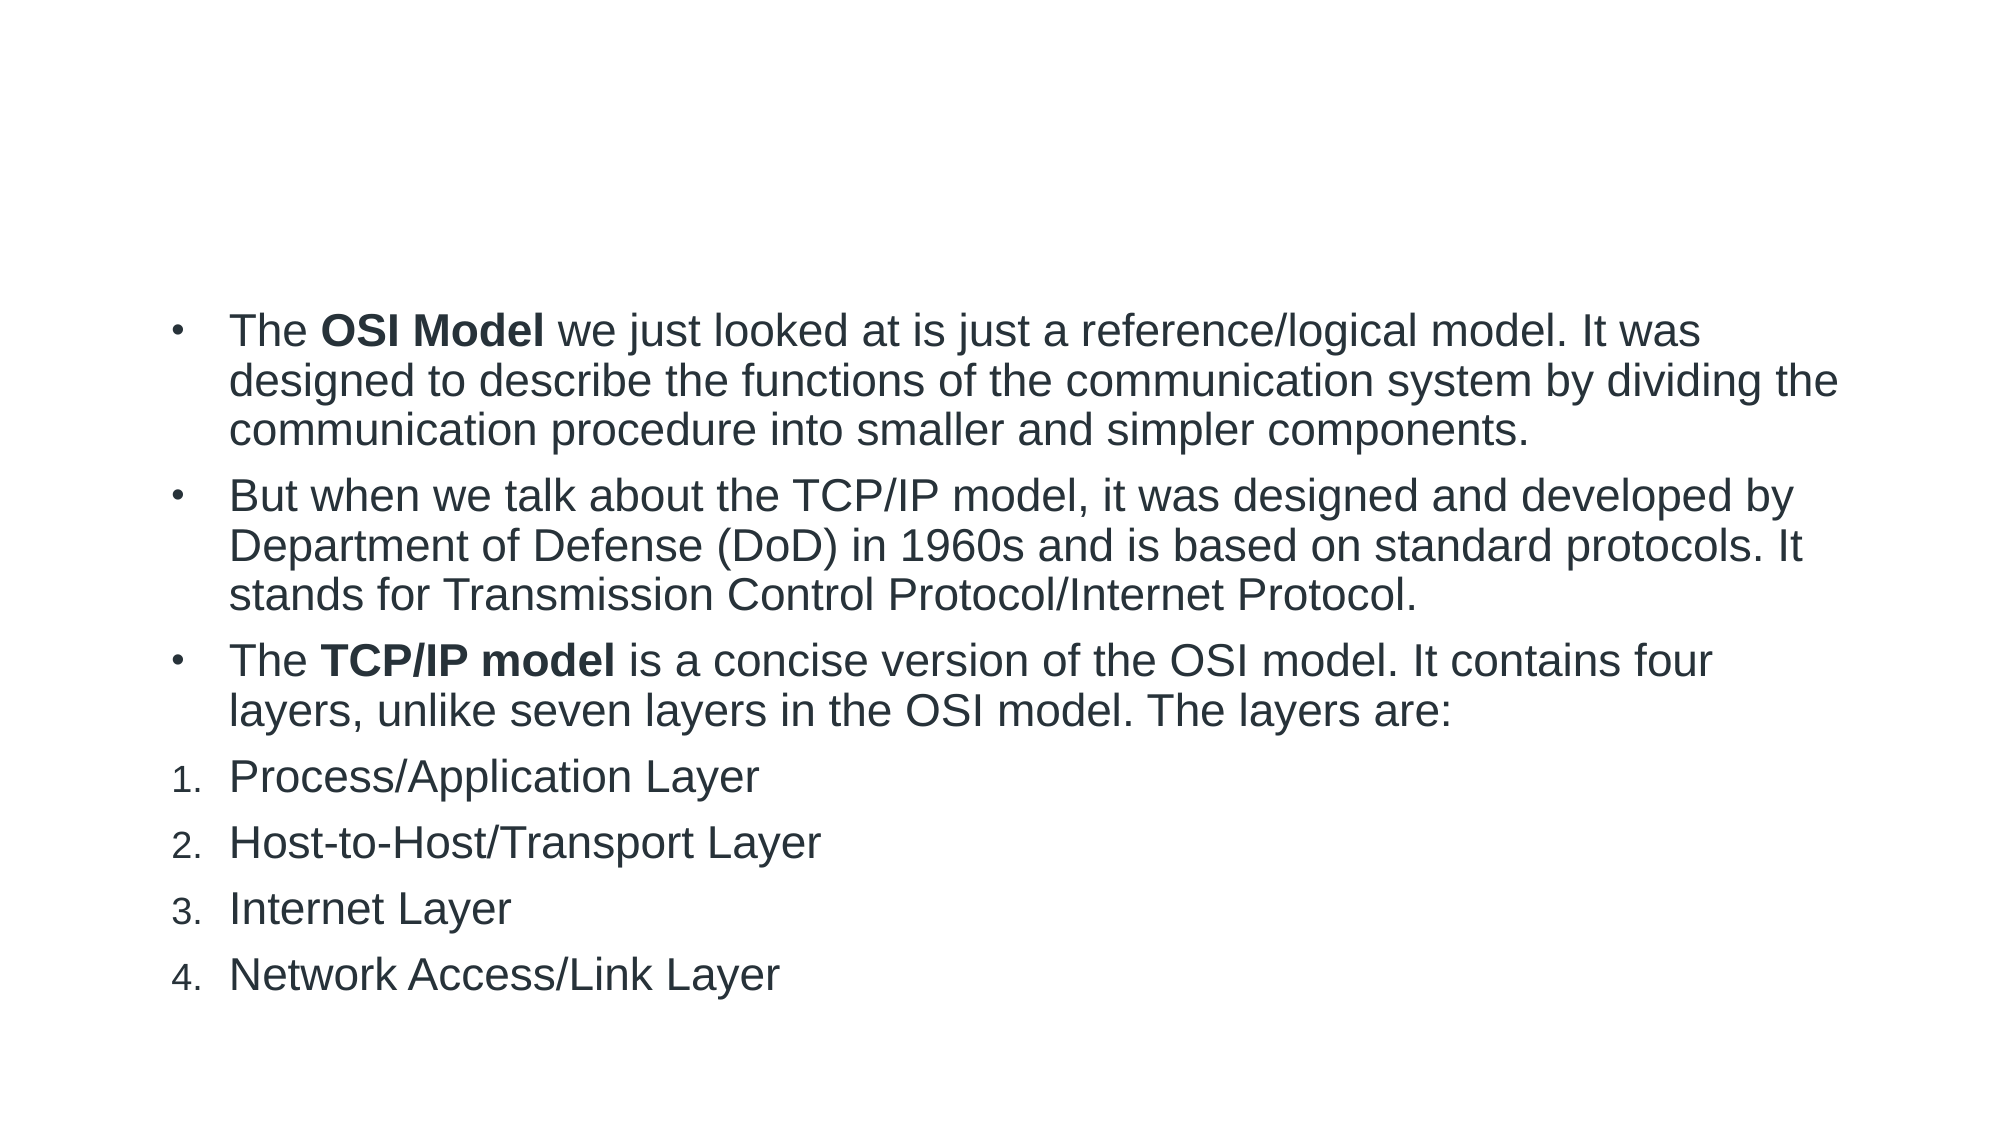

#
The OSI Model we just looked at is just a reference/logical model. It was designed to describe the functions of the communication system by dividing the communication procedure into smaller and simpler components.
But when we talk about the TCP/IP model, it was designed and developed by Department of Defense (DoD) in 1960s and is based on standard protocols. It stands for Transmission Control Protocol/Internet Protocol.
The TCP/IP model is a concise version of the OSI model. It contains four layers, unlike seven layers in the OSI model. The layers are:
Process/Application Layer
Host-to-Host/Transport Layer
Internet Layer
Network Access/Link Layer